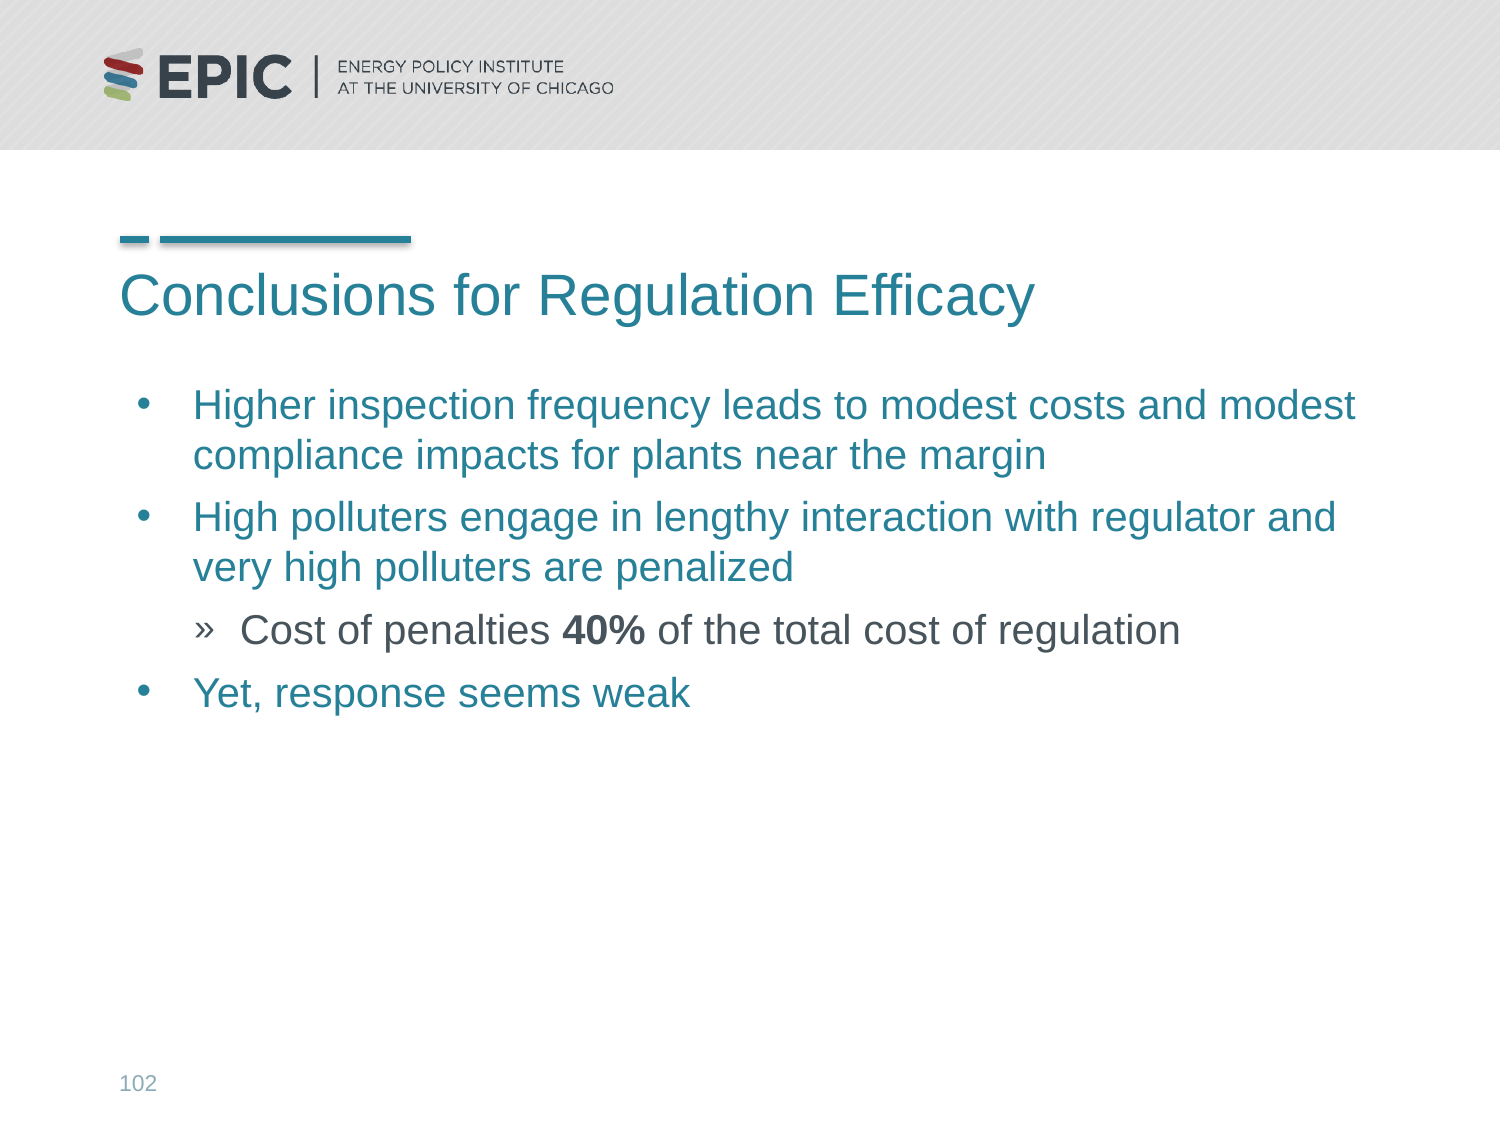

# Conclusions for Regulation Efficacy
Higher inspection frequency leads to modest costs and modest compliance impacts for plants near the margin
High polluters engage in lengthy interaction with regulator and very high polluters are penalized
Cost of penalties 40% of the total cost of regulation
Yet, response seems weak
102